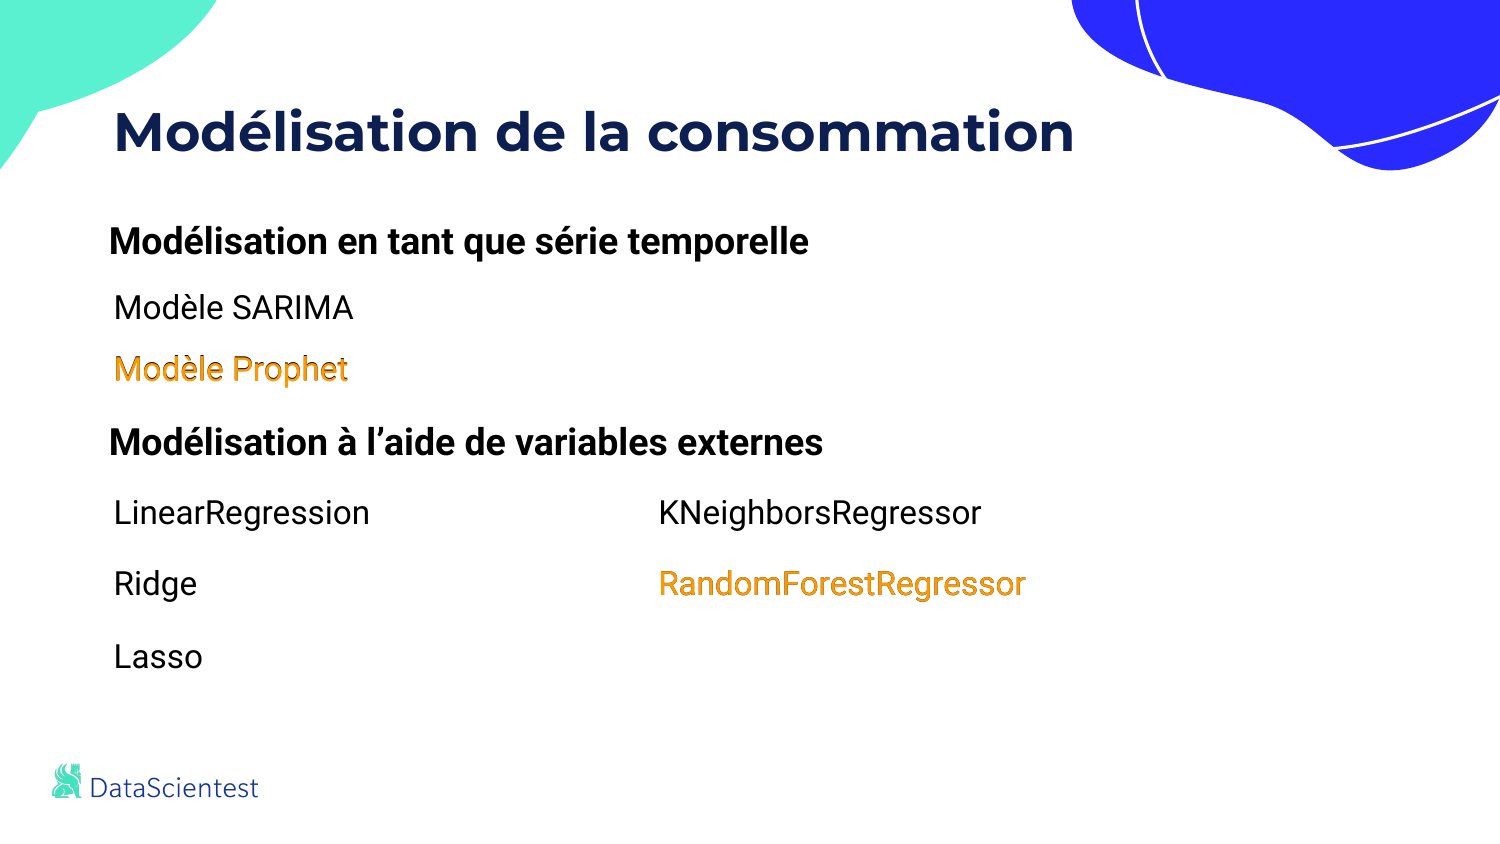

# Modélisation de la consommation
Modélisation en tant que série temporelle
Modèle SARIMA
Modèle Prophet
Modèle Prophet
Modélisation à l’aide de variables externes
LinearRegression
KNeighborsRegressor
Ridge
RandomForestRegressor
RandomForestRegressor
Lasso